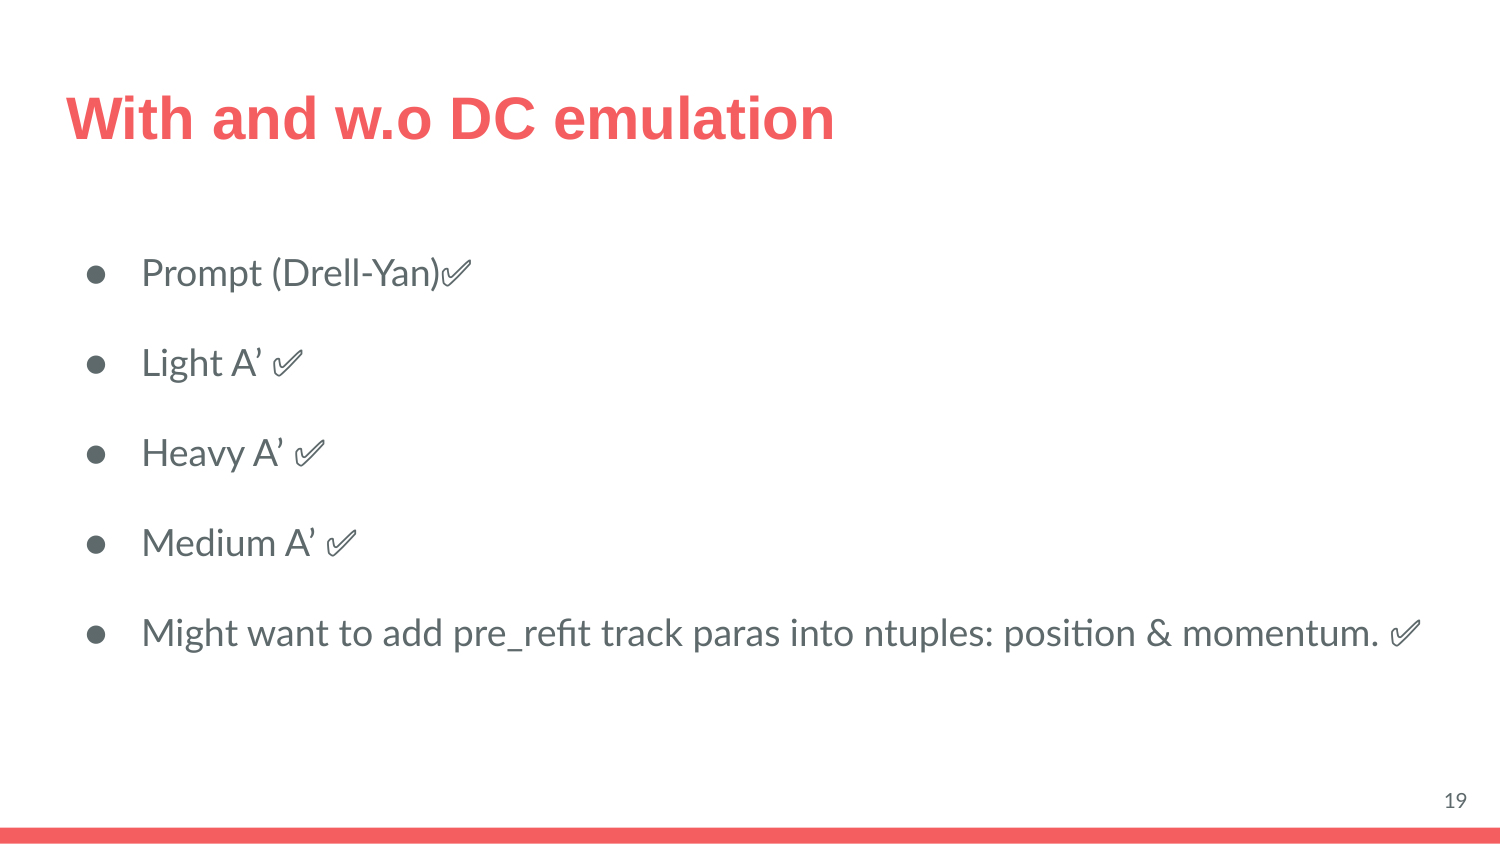

# With and w.o DC emulation
Prompt (Drell-Yan)✅
Light A’ ✅
Heavy A’ ✅
Medium A’ ✅
Might want to add pre_refit track paras into ntuples: position & momentum. ✅
19